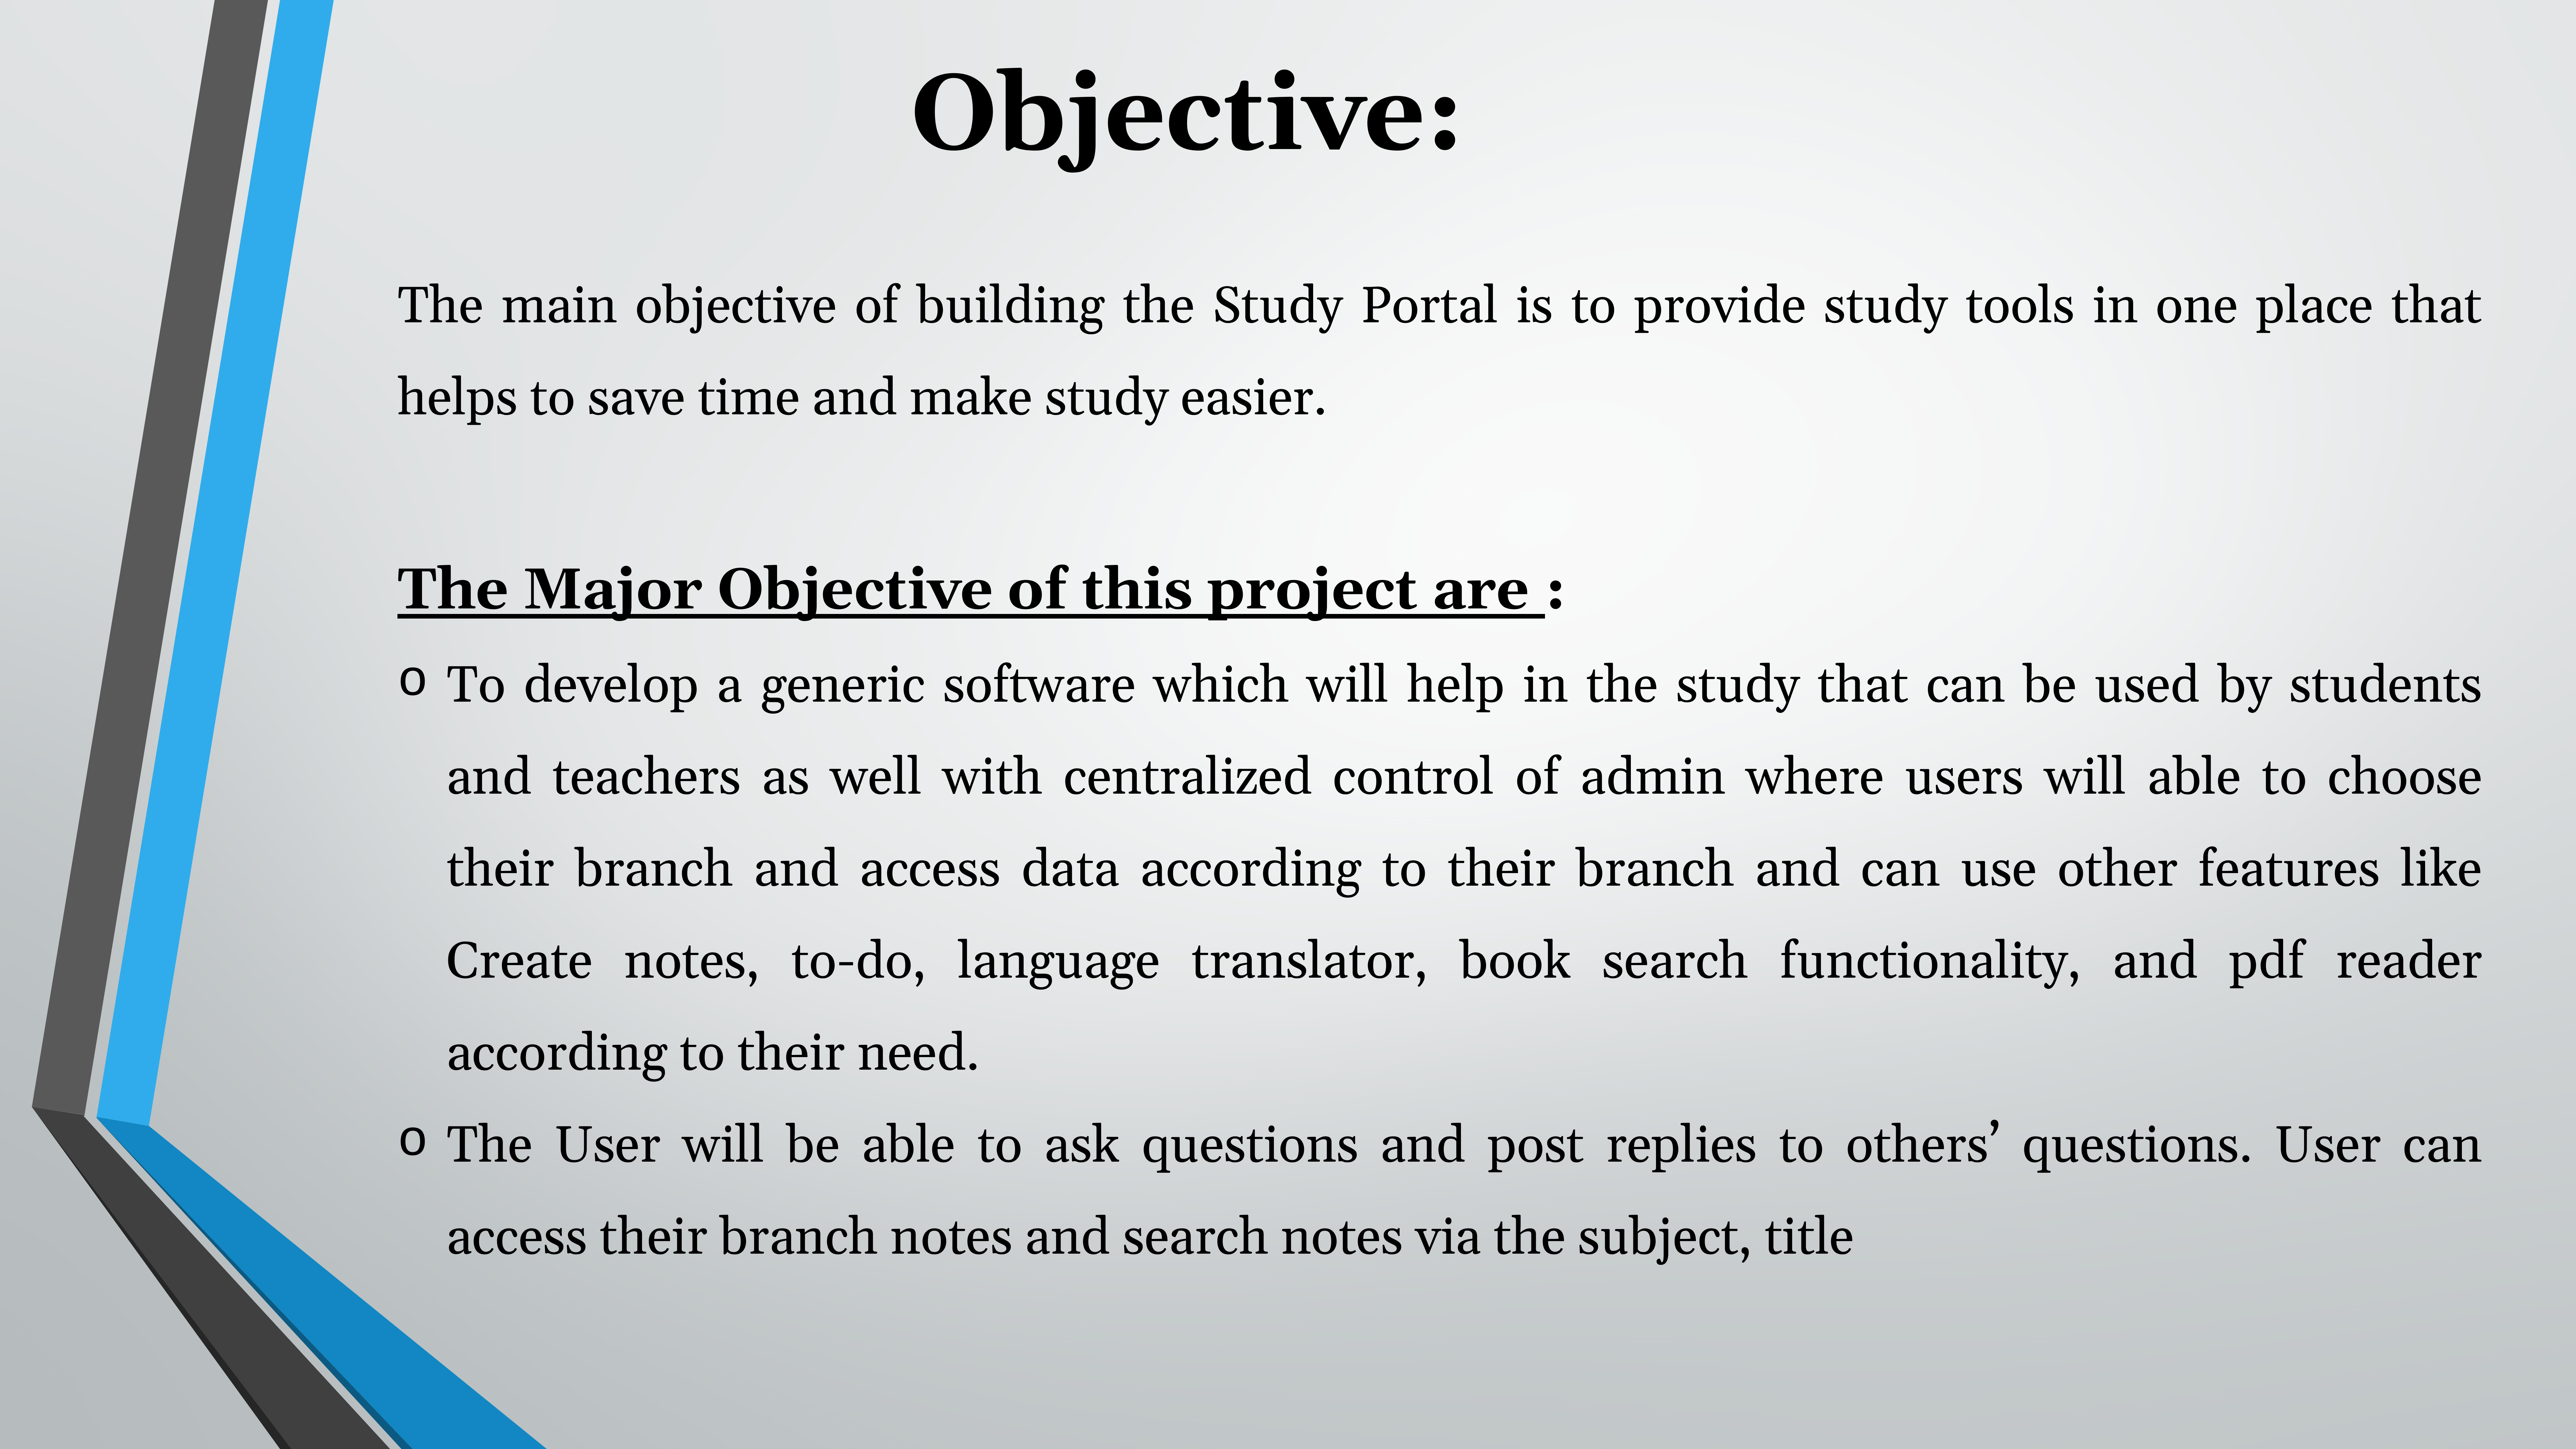

# Objective:
The main objective of building the Study Portal is to provide study tools in one place that helps to save time and make study easier.

The Major Objective of this project are :
To develop a generic software which will help in the study that can be used by students and teachers as well with centralized control of admin where users will able to choose their branch and access data according to their branch and can use other features like Create notes, to-do, language translator, book search functionality, and pdf reader according to their need.
The User will be able to ask questions and post replies to others’ questions. User can access their branch notes and search notes via the subject, title